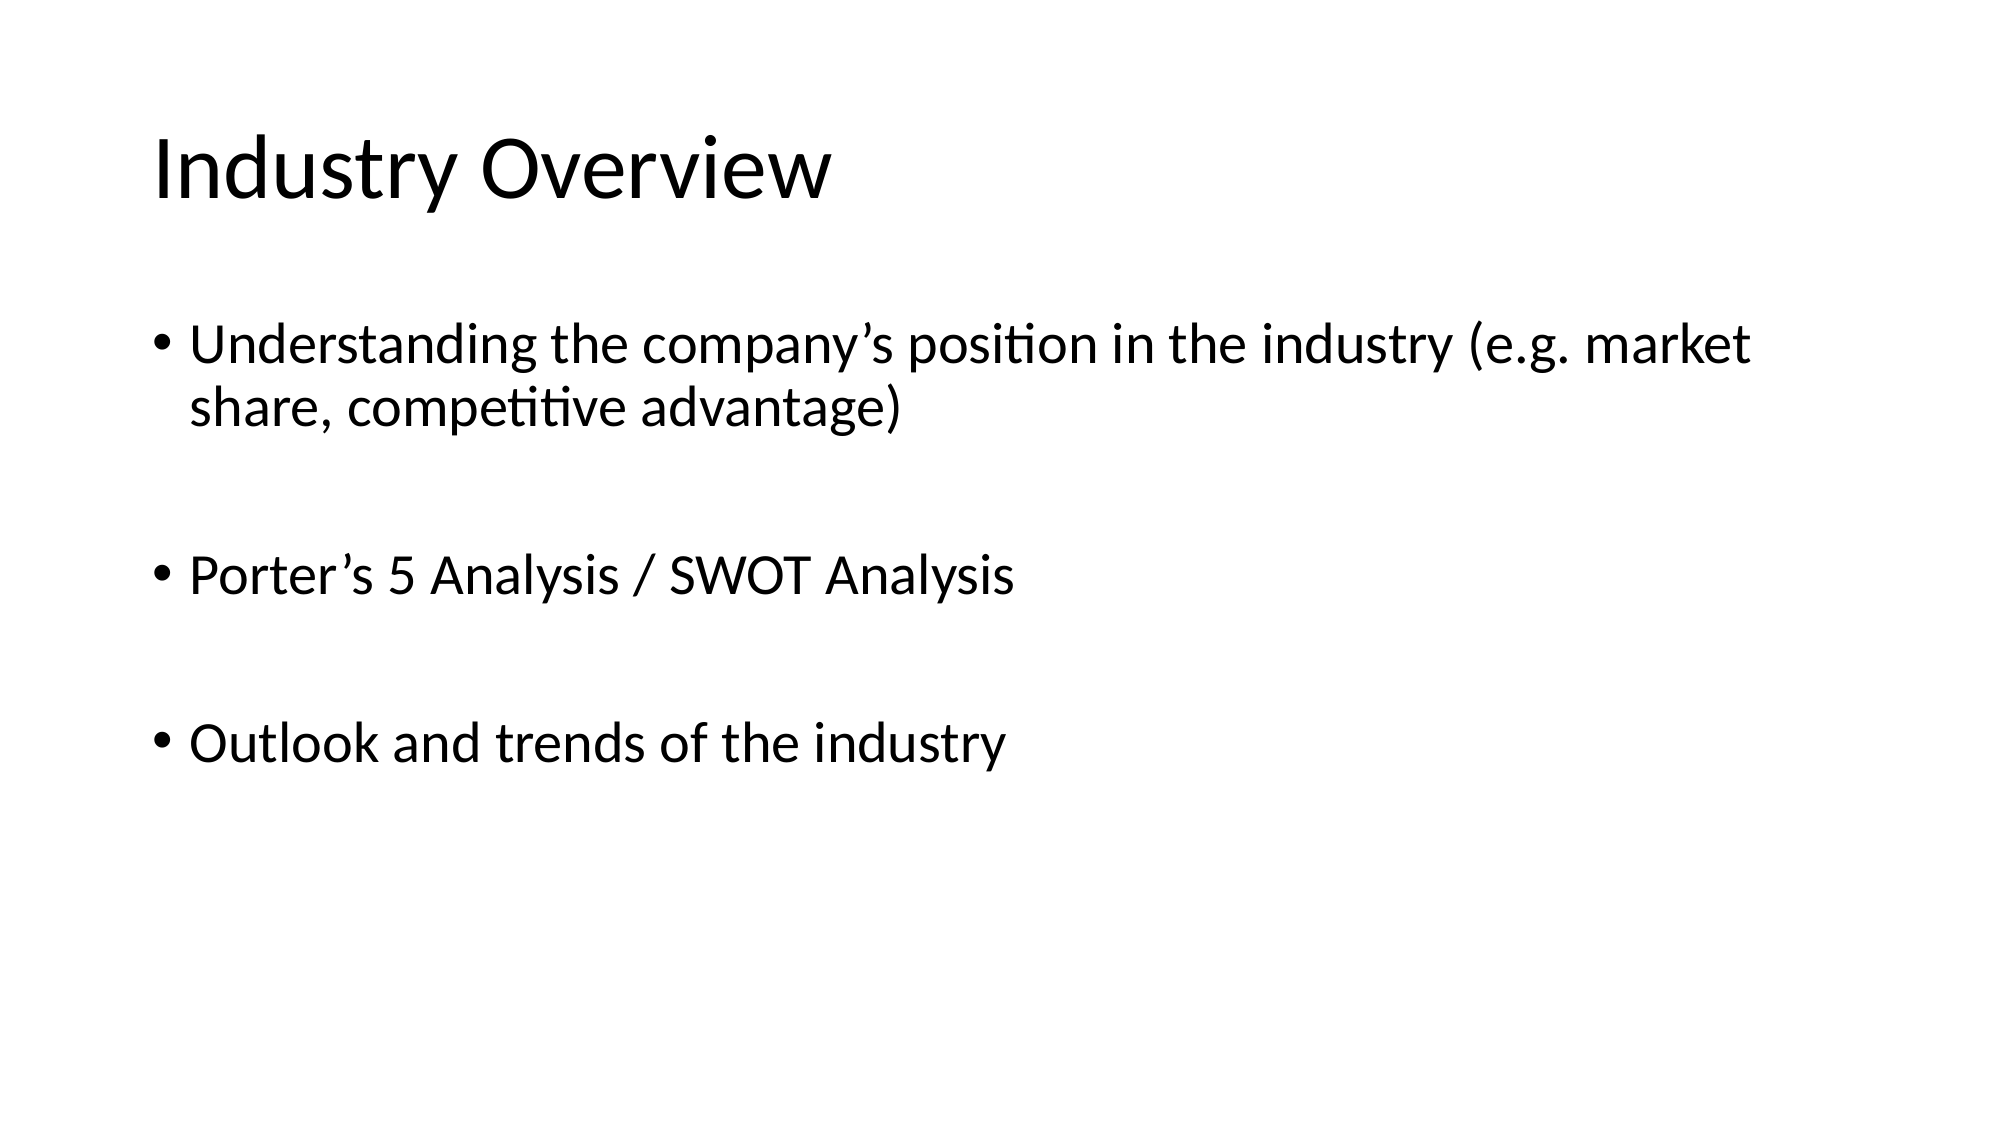

# Industry Overview
Understanding the company’s position in the industry (e.g. market share, competitive advantage)

Porter’s 5 Analysis / SWOT Analysis

Outlook and trends of the industry